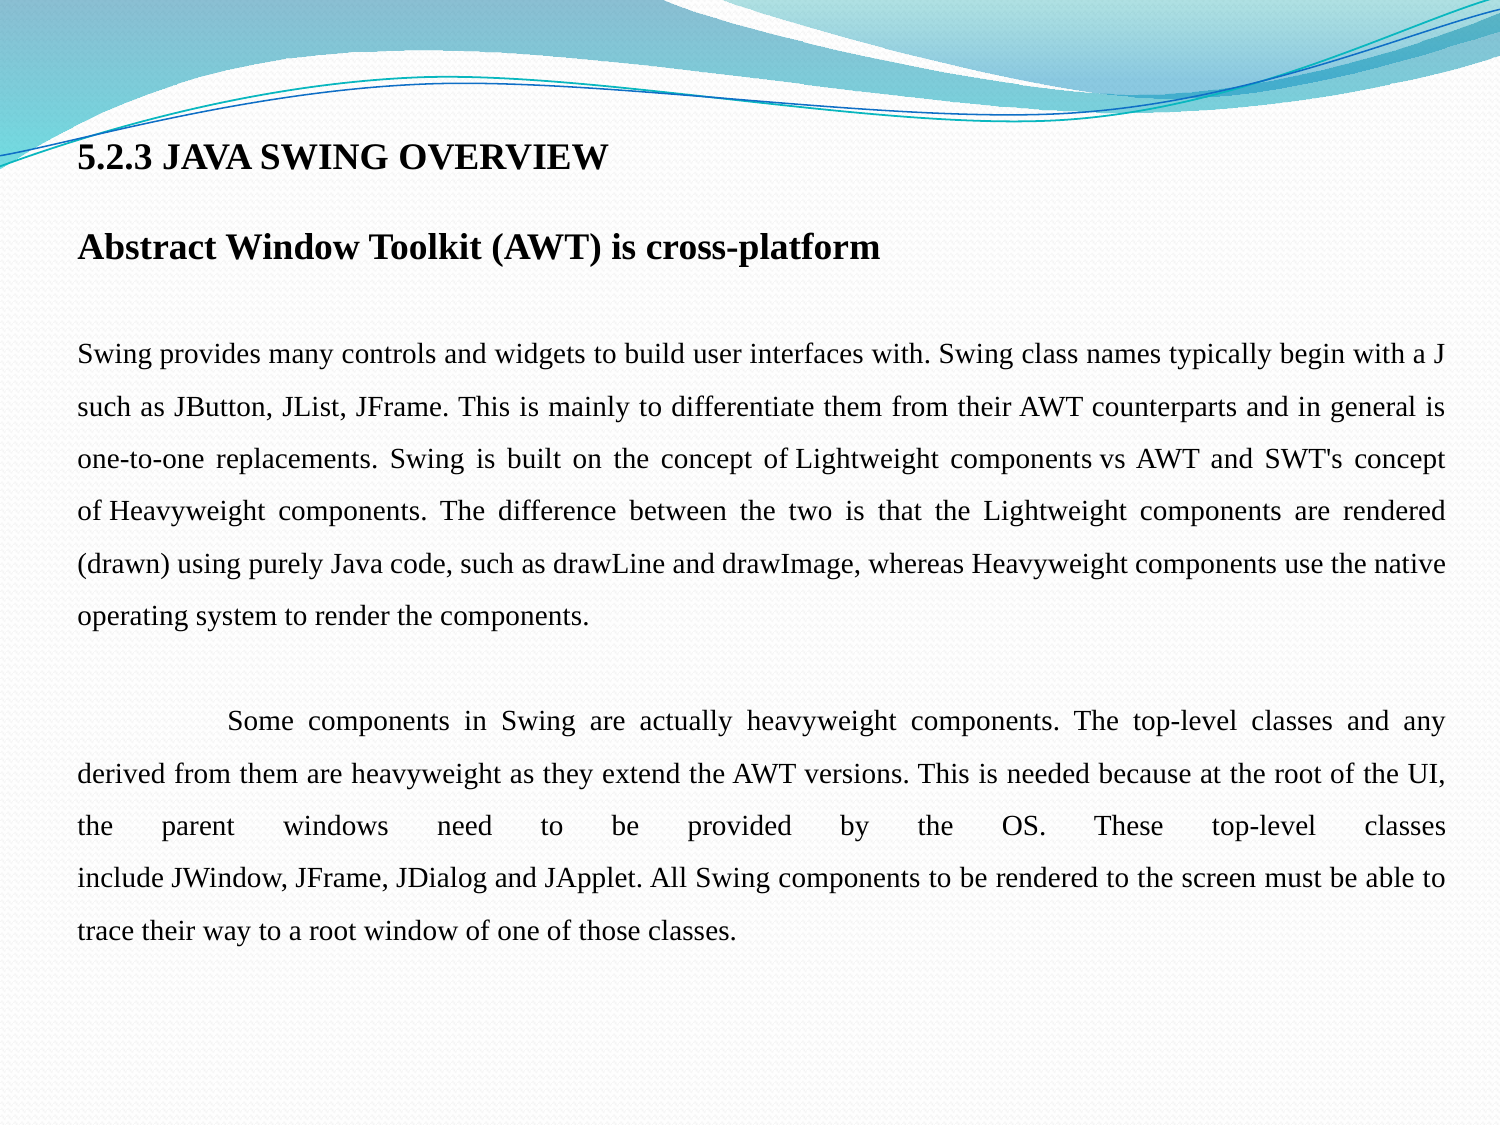

5.2.3 JAVA SWING OVERVIEW

Abstract Window Toolkit (AWT) is cross-platform

Swing provides many controls and widgets to build user interfaces with. Swing class names typically begin with a J such as JButton, JList, JFrame. This is mainly to differentiate them from their AWT counterparts and in general is one-to-one replacements. Swing is built on the concept of Lightweight components vs AWT and SWT's concept of Heavyweight components. The difference between the two is that the Lightweight components are rendered (drawn) using purely Java code, such as drawLine and drawImage, whereas Heavyweight components use the native operating system to render the components.

	Some components in Swing are actually heavyweight components. The top-level classes and any derived from them are heavyweight as they extend the AWT versions. This is needed because at the root of the UI, the parent windows need to be provided by the OS. These top-level classes include JWindow, JFrame, JDialog and JApplet. All Swing components to be rendered to the screen must be able to trace their way to a root window of one of those classes.